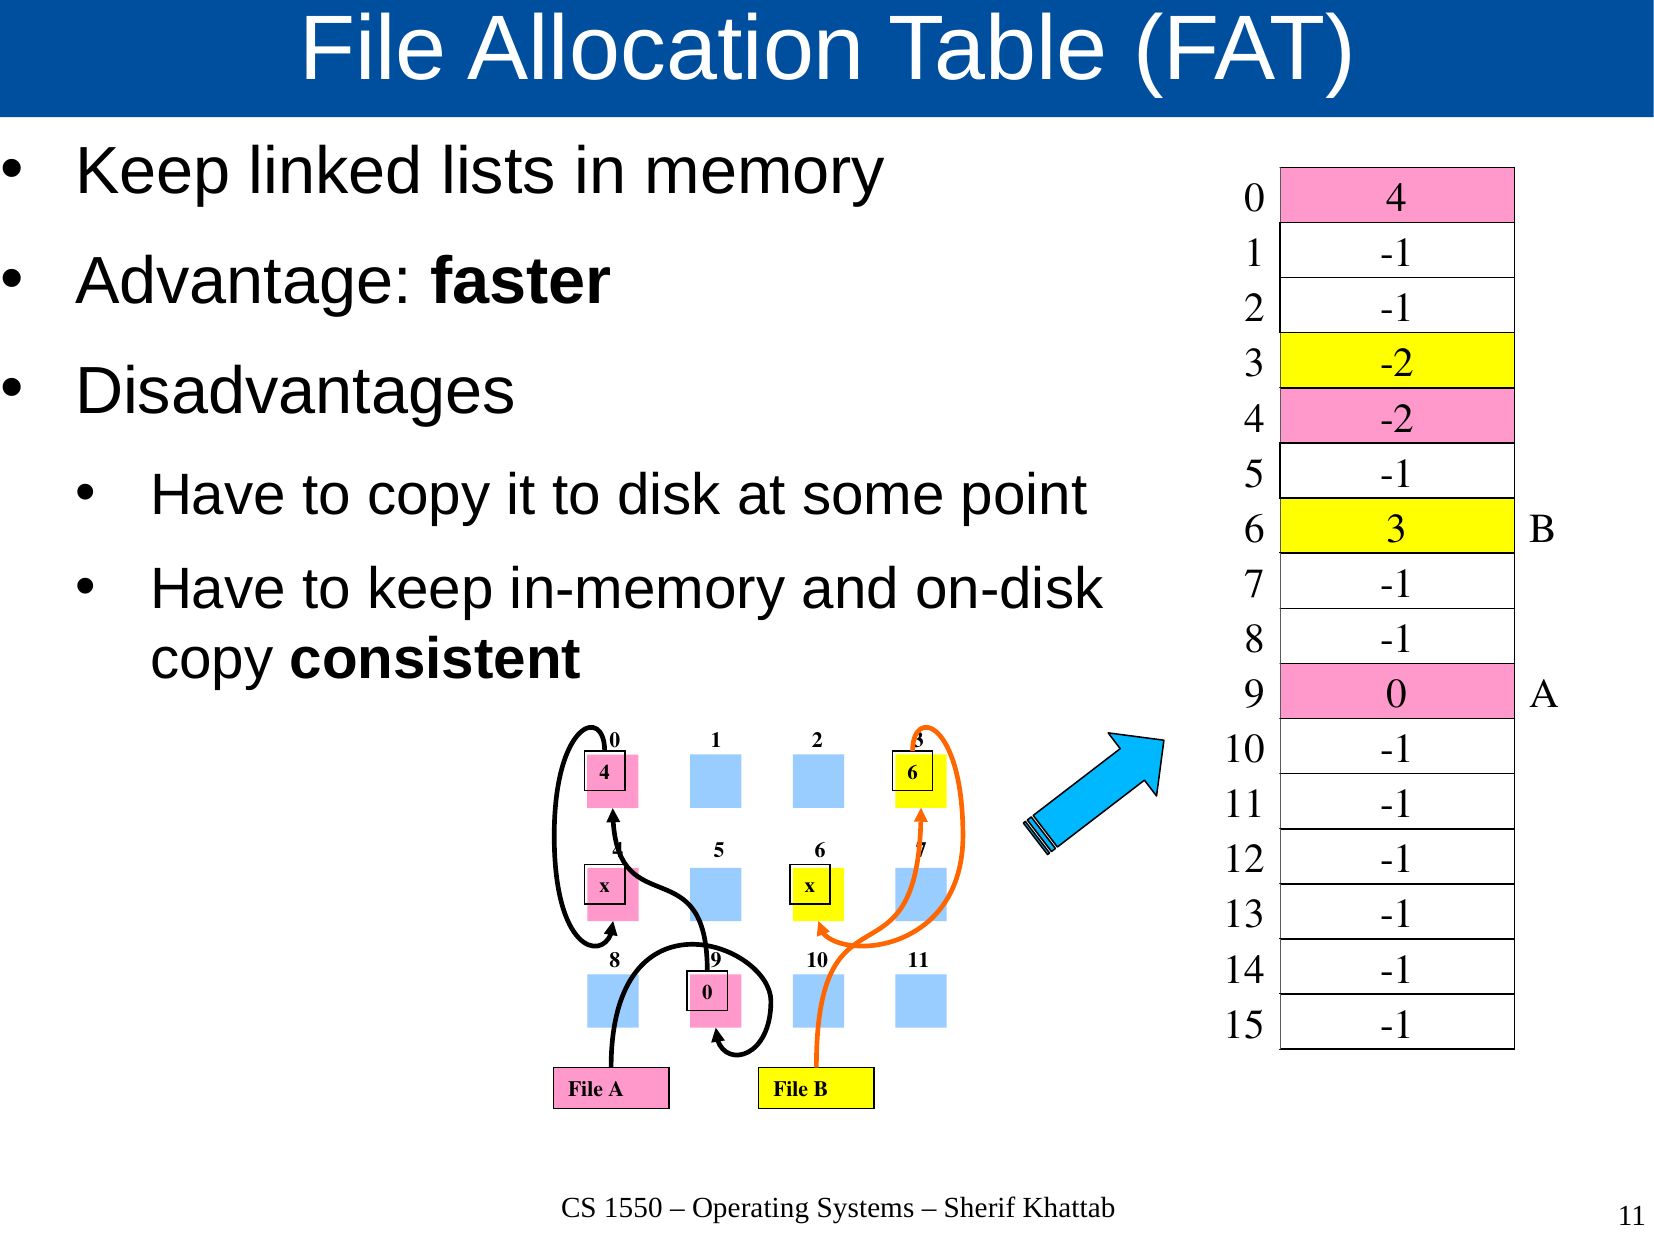

# File Allocation Table (FAT)
Keep linked lists in memory
Advantage: faster
Disadvantages
Have to copy it to disk at some point
Have to keep in-memory and on-disk copy consistent
0
4
1
-1
2
-1
3
-2
4
-2
5
-1
6
3
B
7
-1
8
-1
9
0
A
0
1
2
3
4
6

4
5
6
7
x
x

8
9
10
11
0

File A
File B
10
-1

11
-1
12
-1
13
-1
14
-1
15
-1
CS 1550 – Operating Systems – Sherif Khattab
11